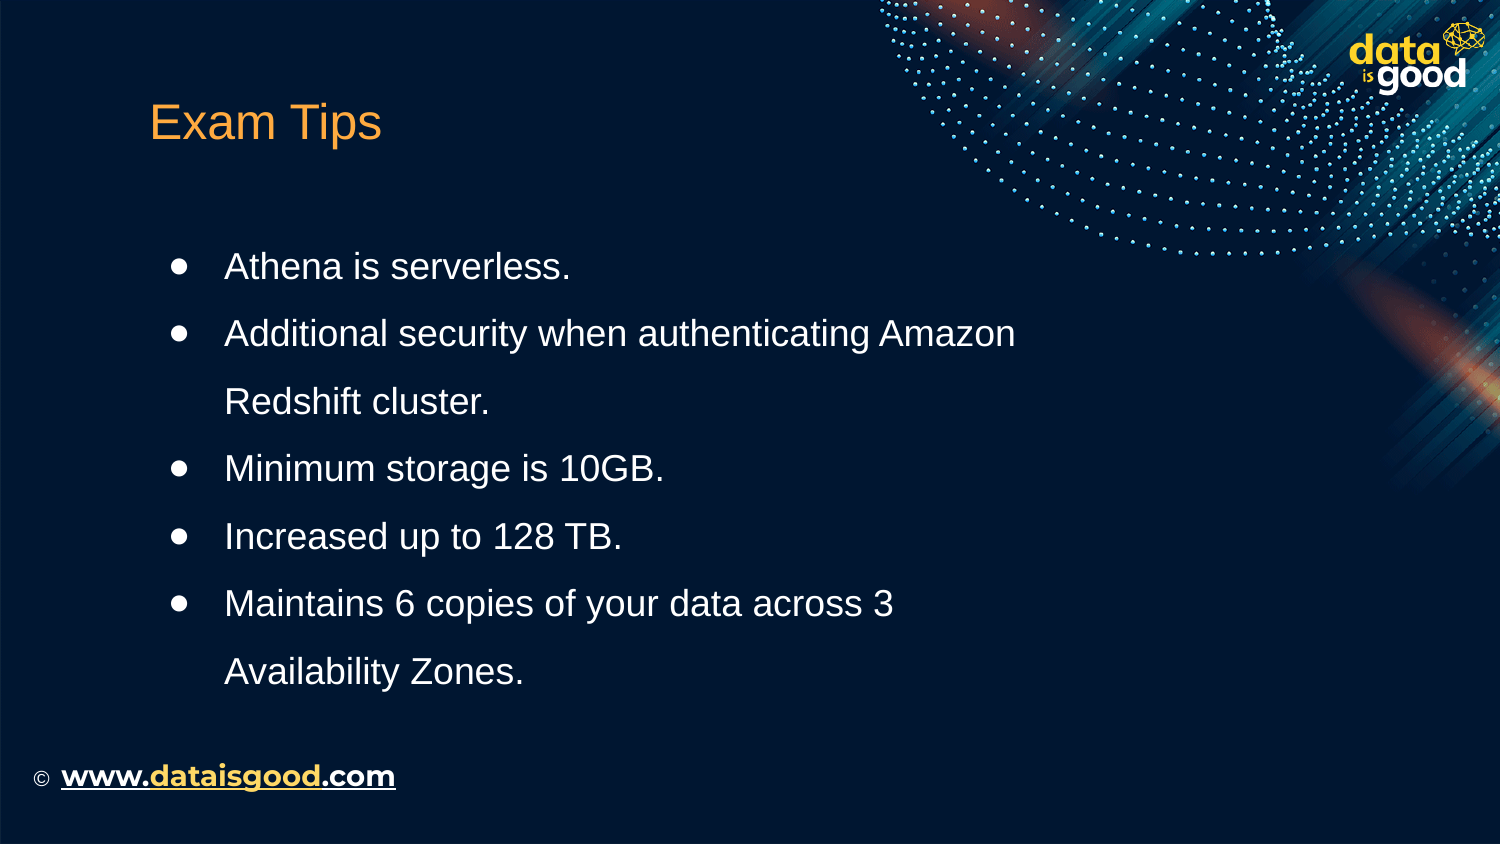

# Exam Tips
Athena is serverless.
Additional security when authenticating Amazon Redshift cluster.
Minimum storage is 10GB.
Increased up to 128 TB.
Maintains 6 copies of your data across 3 Availability Zones.